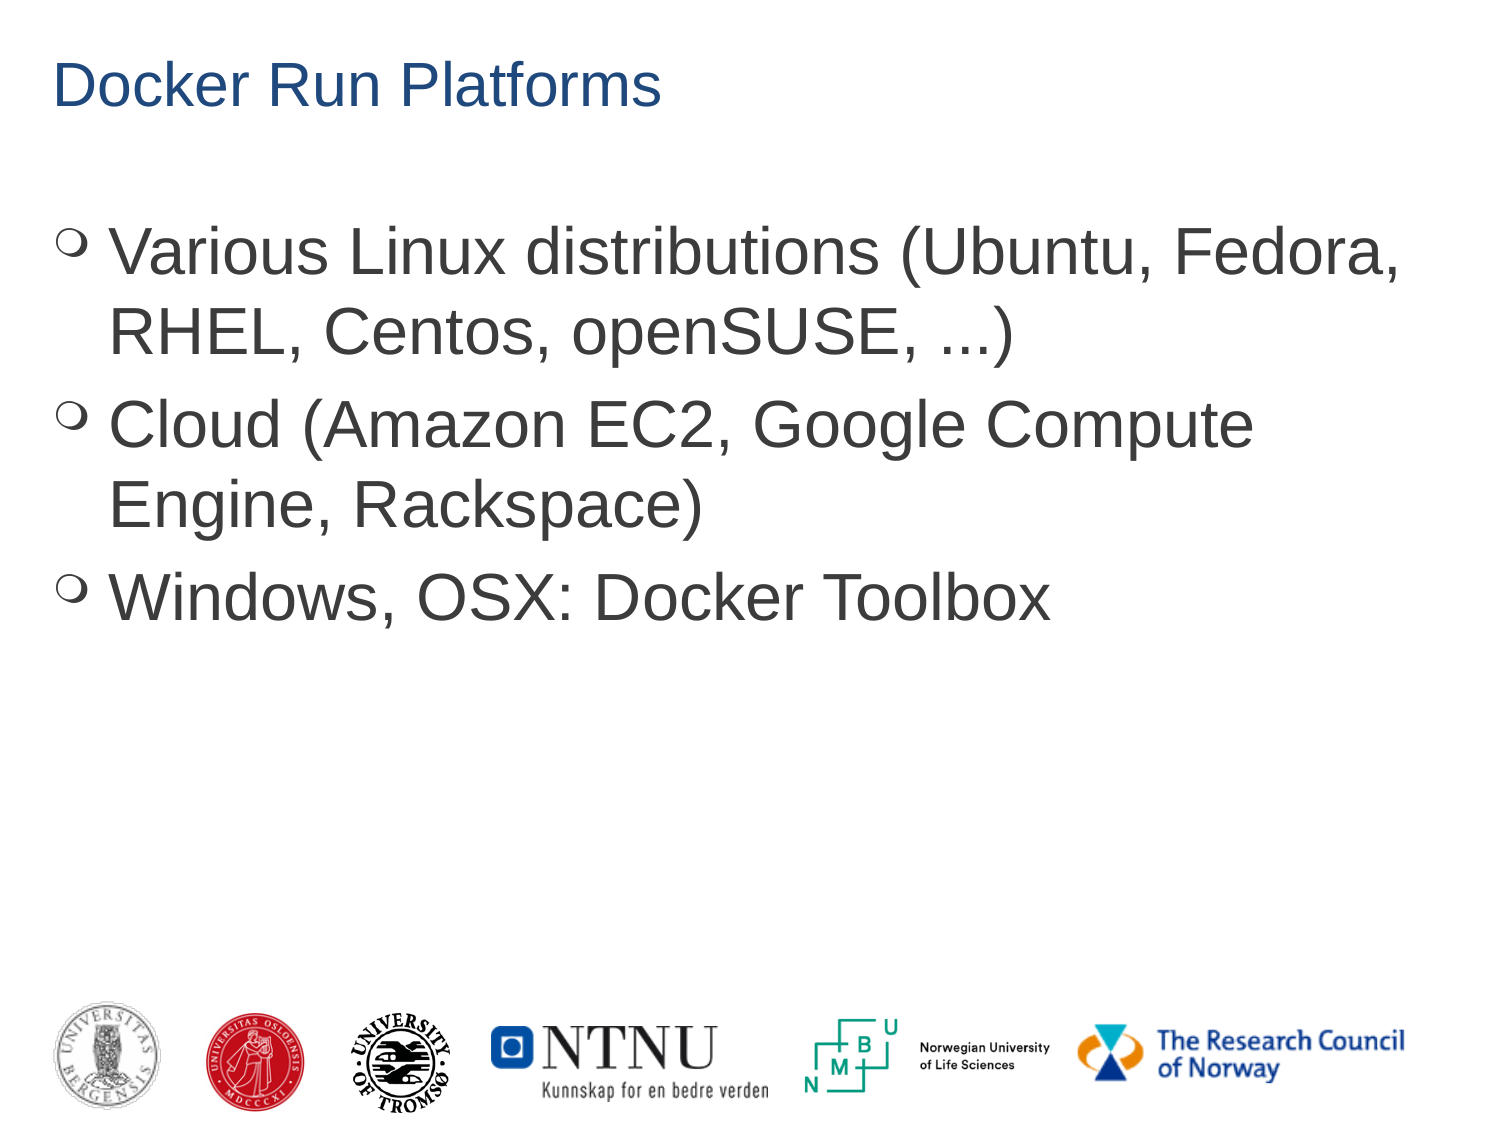

# Docker Run Platforms
Various Linux distributions (Ubuntu, Fedora, RHEL, Centos, openSUSE, ...)
Cloud (Amazon EC2, Google Compute Engine, Rackspace)
Windows, OSX: Docker Toolbox